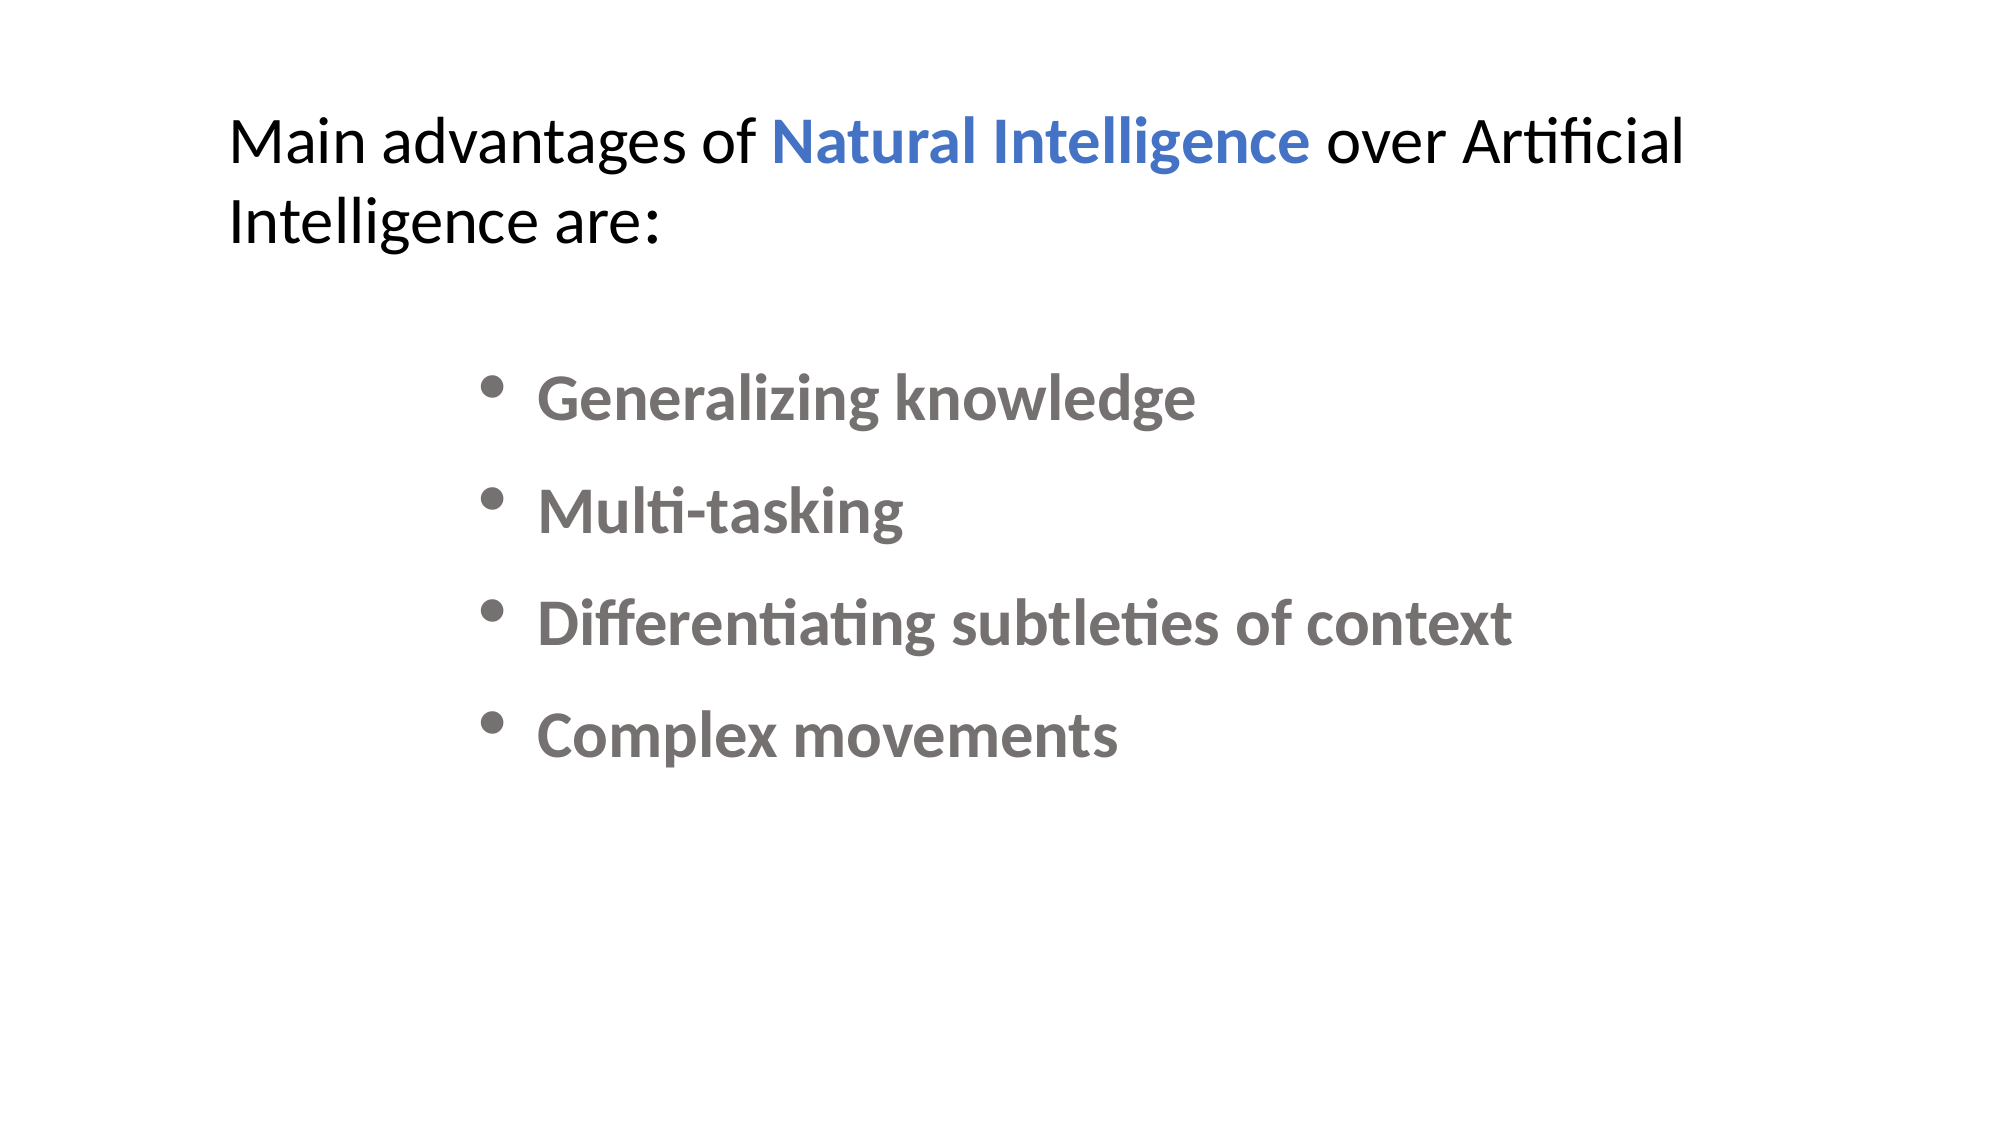

Main advantages of Natural Intelligence over Artificial Intelligence are:

Generalizing knowledge
Multi-tasking
Differentiating subtleties of context
Complex movements